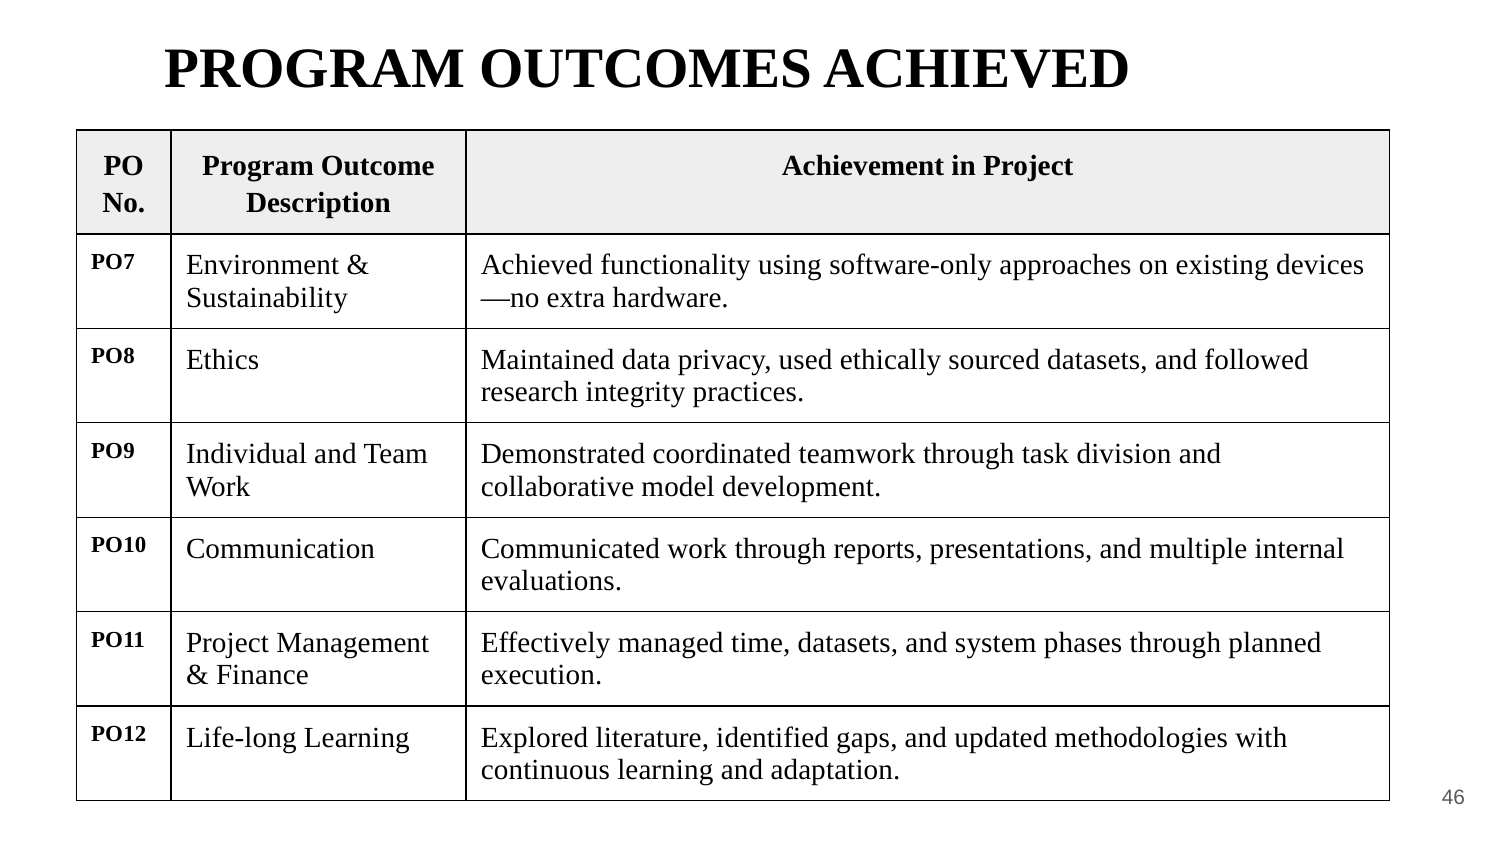

# PROGRAM OUTCOMES ACHIEVED

| PO No. | Program Outcome Description | Achievement in Project |
| --- | --- | --- |
| PO7 | Environment & Sustainability | Achieved functionality using software-only approaches on existing devices—no extra hardware. |
| PO8 | Ethics | Maintained data privacy, used ethically sourced datasets, and followed research integrity practices. |
| PO9 | Individual and Team Work | Demonstrated coordinated teamwork through task division and collaborative model development. |
| PO10 | Communication | Communicated work through reports, presentations, and multiple internal evaluations. |
| PO11 | Project Management & Finance | Effectively managed time, datasets, and system phases through planned execution. |
| PO12 | Life-long Learning | Explored literature, identified gaps, and updated methodologies with continuous learning and adaptation. |
46